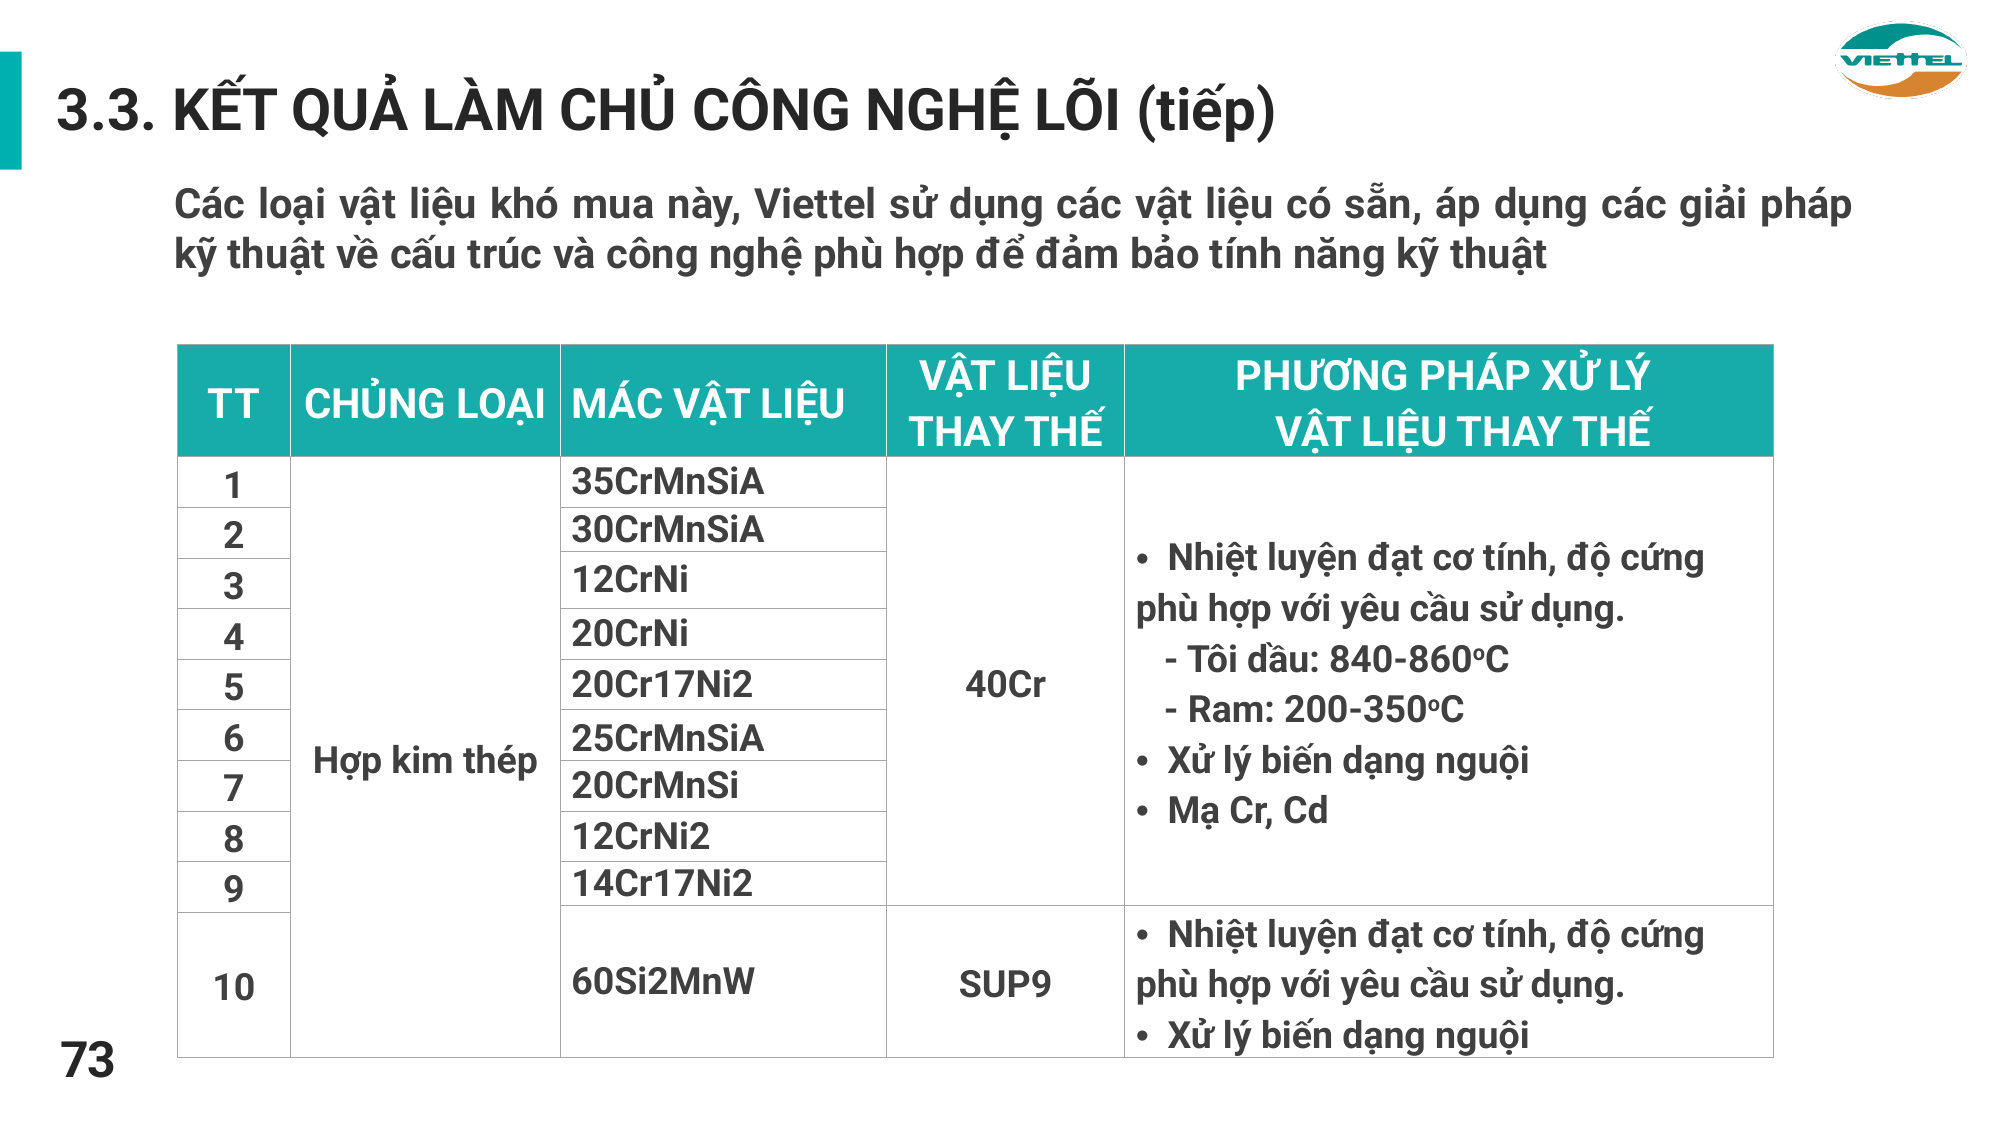

3.3. KẾT QUẢ LÀM CHỦ CÔNG NGHỆ LÕI (tiếp)
Các loại vật liệu khó mua này, Viettel sử dụng các vật liệu có sẵn, áp dụng các giải pháp kỹ thuật về cấu trúc và công nghệ phù hợp để đảm bảo tính năng kỹ thuật
| TT | CHỦNG LOẠI | MÁC VẬT LIỆU | VẬT LIỆU THAY THẾ | PHƯƠNG PHÁP XỬ LÝ VẬT LIỆU THAY THẾ |
| --- | --- | --- | --- | --- |
| 1 | Hợp kim thép | 35CrMnSiA | 40Cr | Nhiệt luyện đạt cơ tính, độ cứng phù hợp với yêu cầu sử dụng. - Tôi dầu: 840-860oC - Ram: 200-350oC Xử lý biến dạng nguội Mạ Cr, Cd |
| 2 |  | 30CrMnSiA |  |  |
|  |  | 12CrNi |  |  |
| 3 |  |  |  |  |
| 4 |  | 20CrNi |  |  |
| 5 |  | 20Cr17Ni2 |  |  |
| 6 |  | 25CrMnSiA |  |  |
| 7 |  | 20CrMnSi |  |  |
| 8 |  | 12CrNi2 |  |  |
| 9 |  | 14Cr17Ni2 |  |  |
|  |  | 60Si2MnW | SUP9 | Nhiệt luyện đạt cơ tính, độ cứng phù hợp với yêu cầu sử dụng. Xử lý biến dạng nguội |
| 10 |  |  |  |  |
73